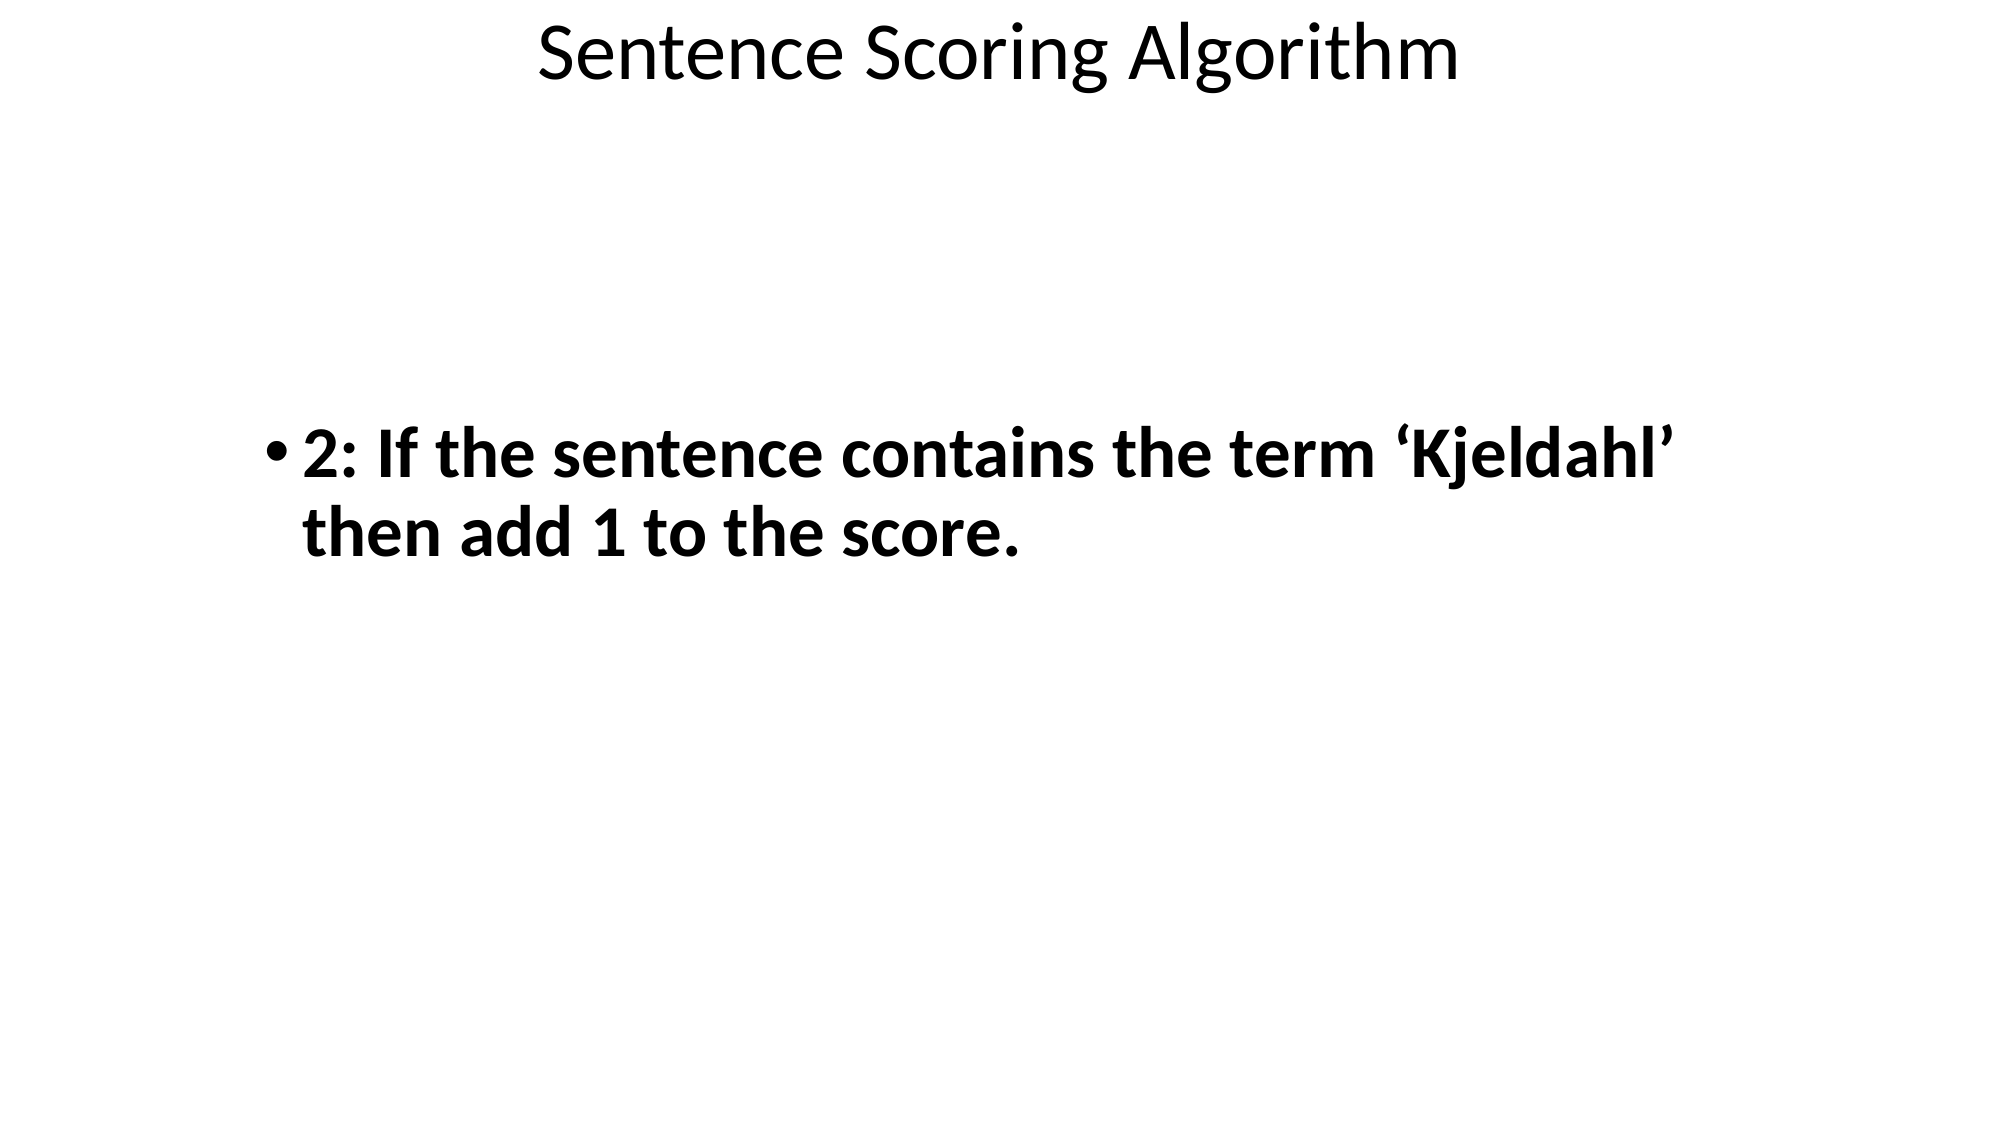

# Sentence Scoring Algorithm

2: If the sentence contains the term ‘Kjeldahl’ then add 1 to the score.